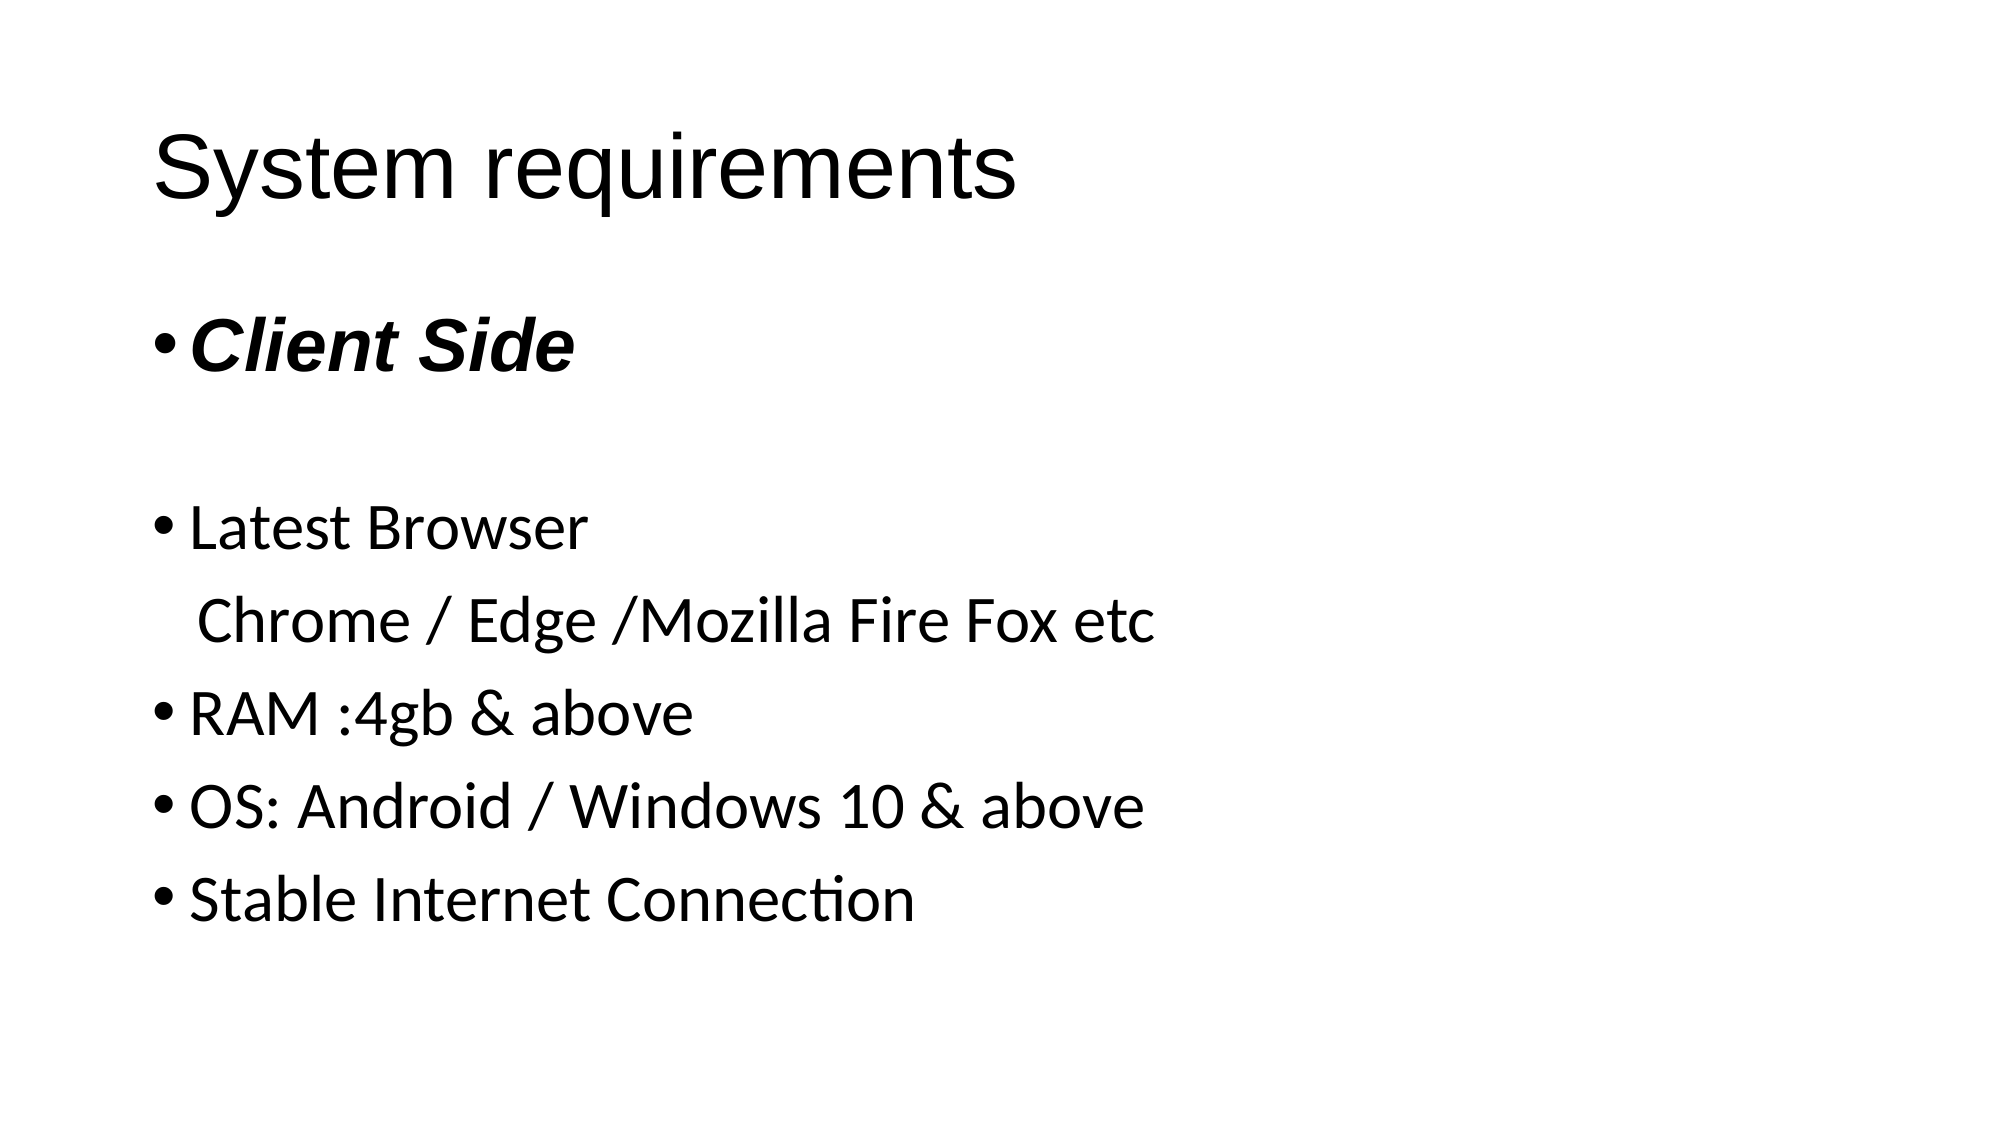

# System requirements
Client Side

Latest Browser
   Chrome / Edge /Mozilla Fire Fox etc
RAM :4gb & above
OS: Android / Windows 10 & above
Stable Internet Connection